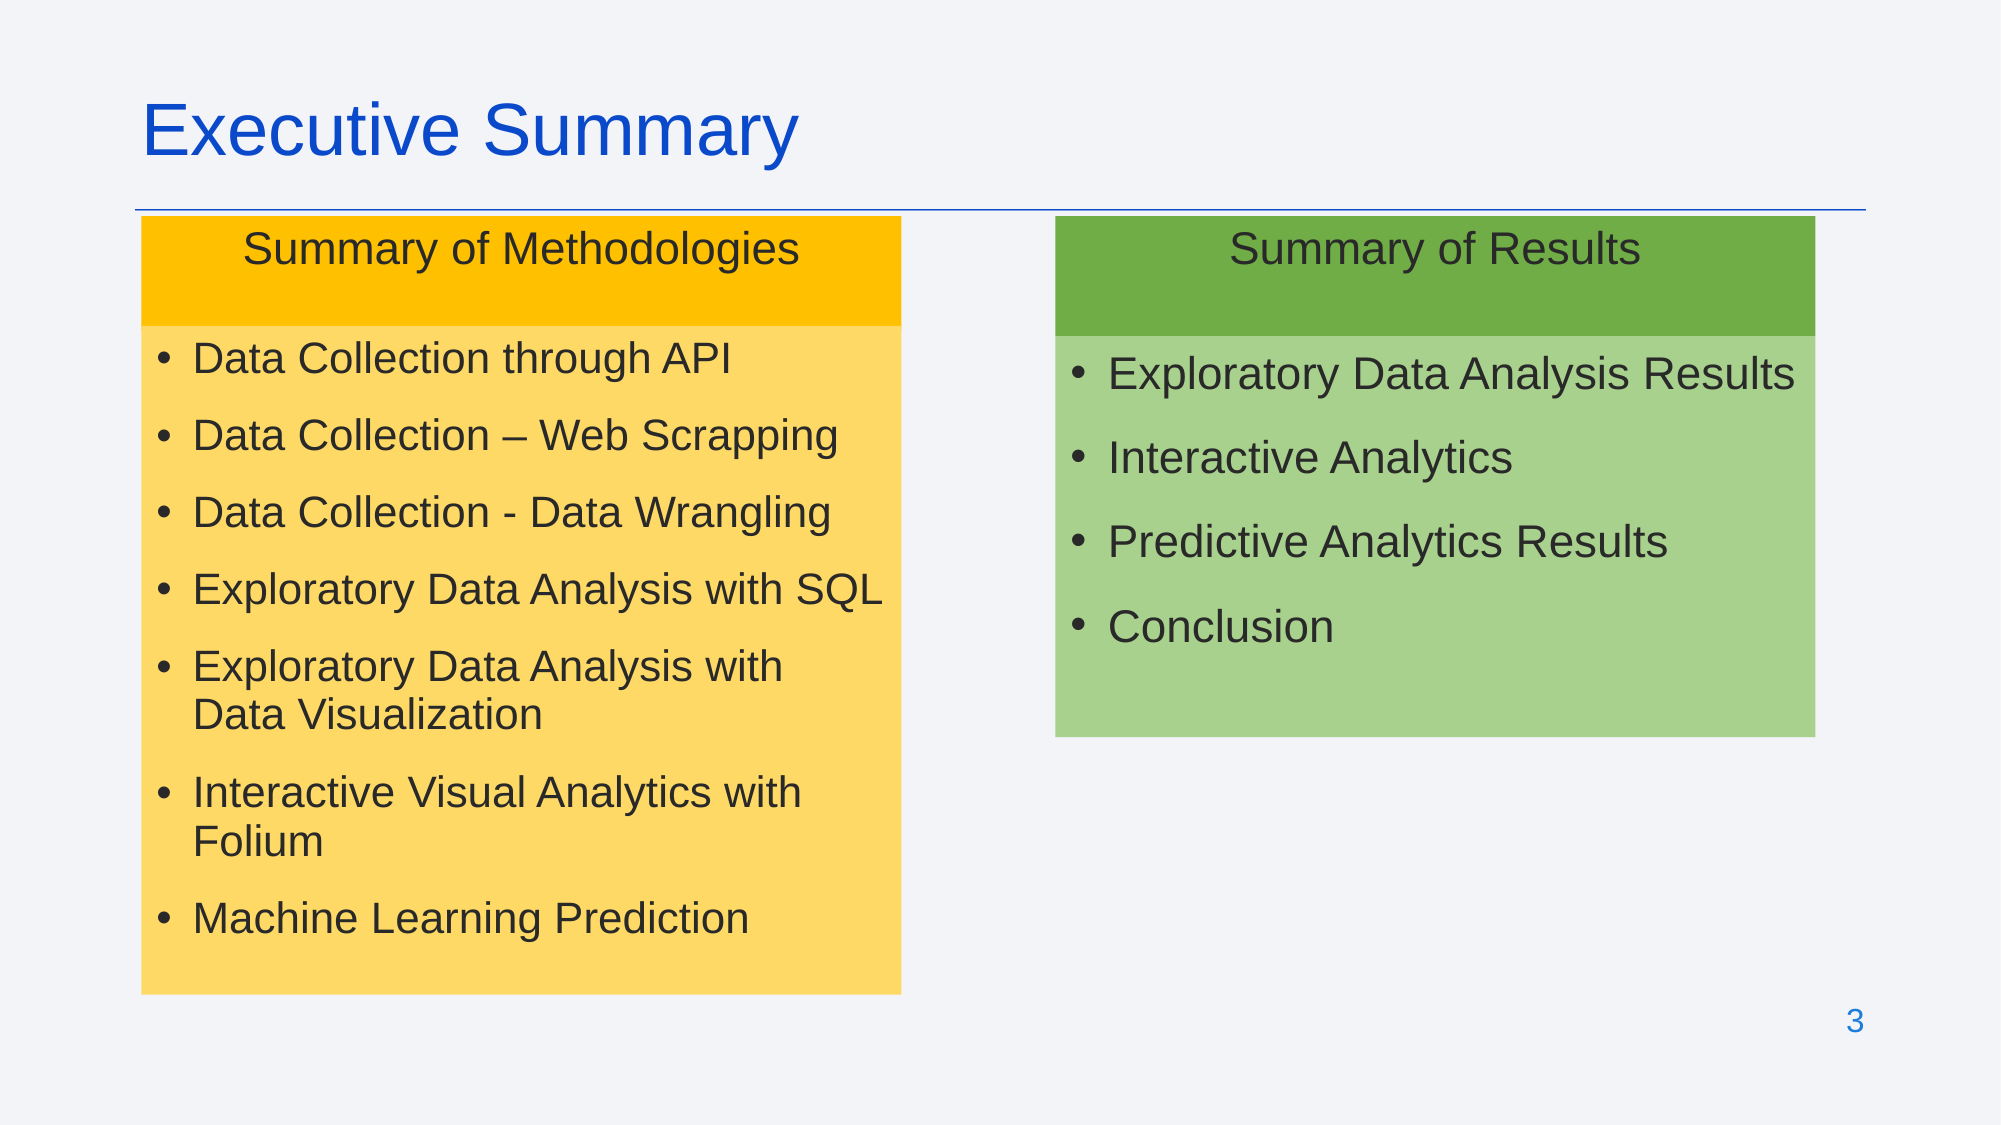

Executive Summary
Summary of Methodologies
Summary of Results
Data Collection through API
Data Collection – Web Scrapping
Data Collection - Data Wrangling
Exploratory Data Analysis with SQL
Exploratory Data Analysis with Data Visualization
Interactive Visual Analytics with Folium
Machine Learning Prediction
Exploratory Data Analysis Results
Interactive Analytics
Predictive Analytics Results
Conclusion
3